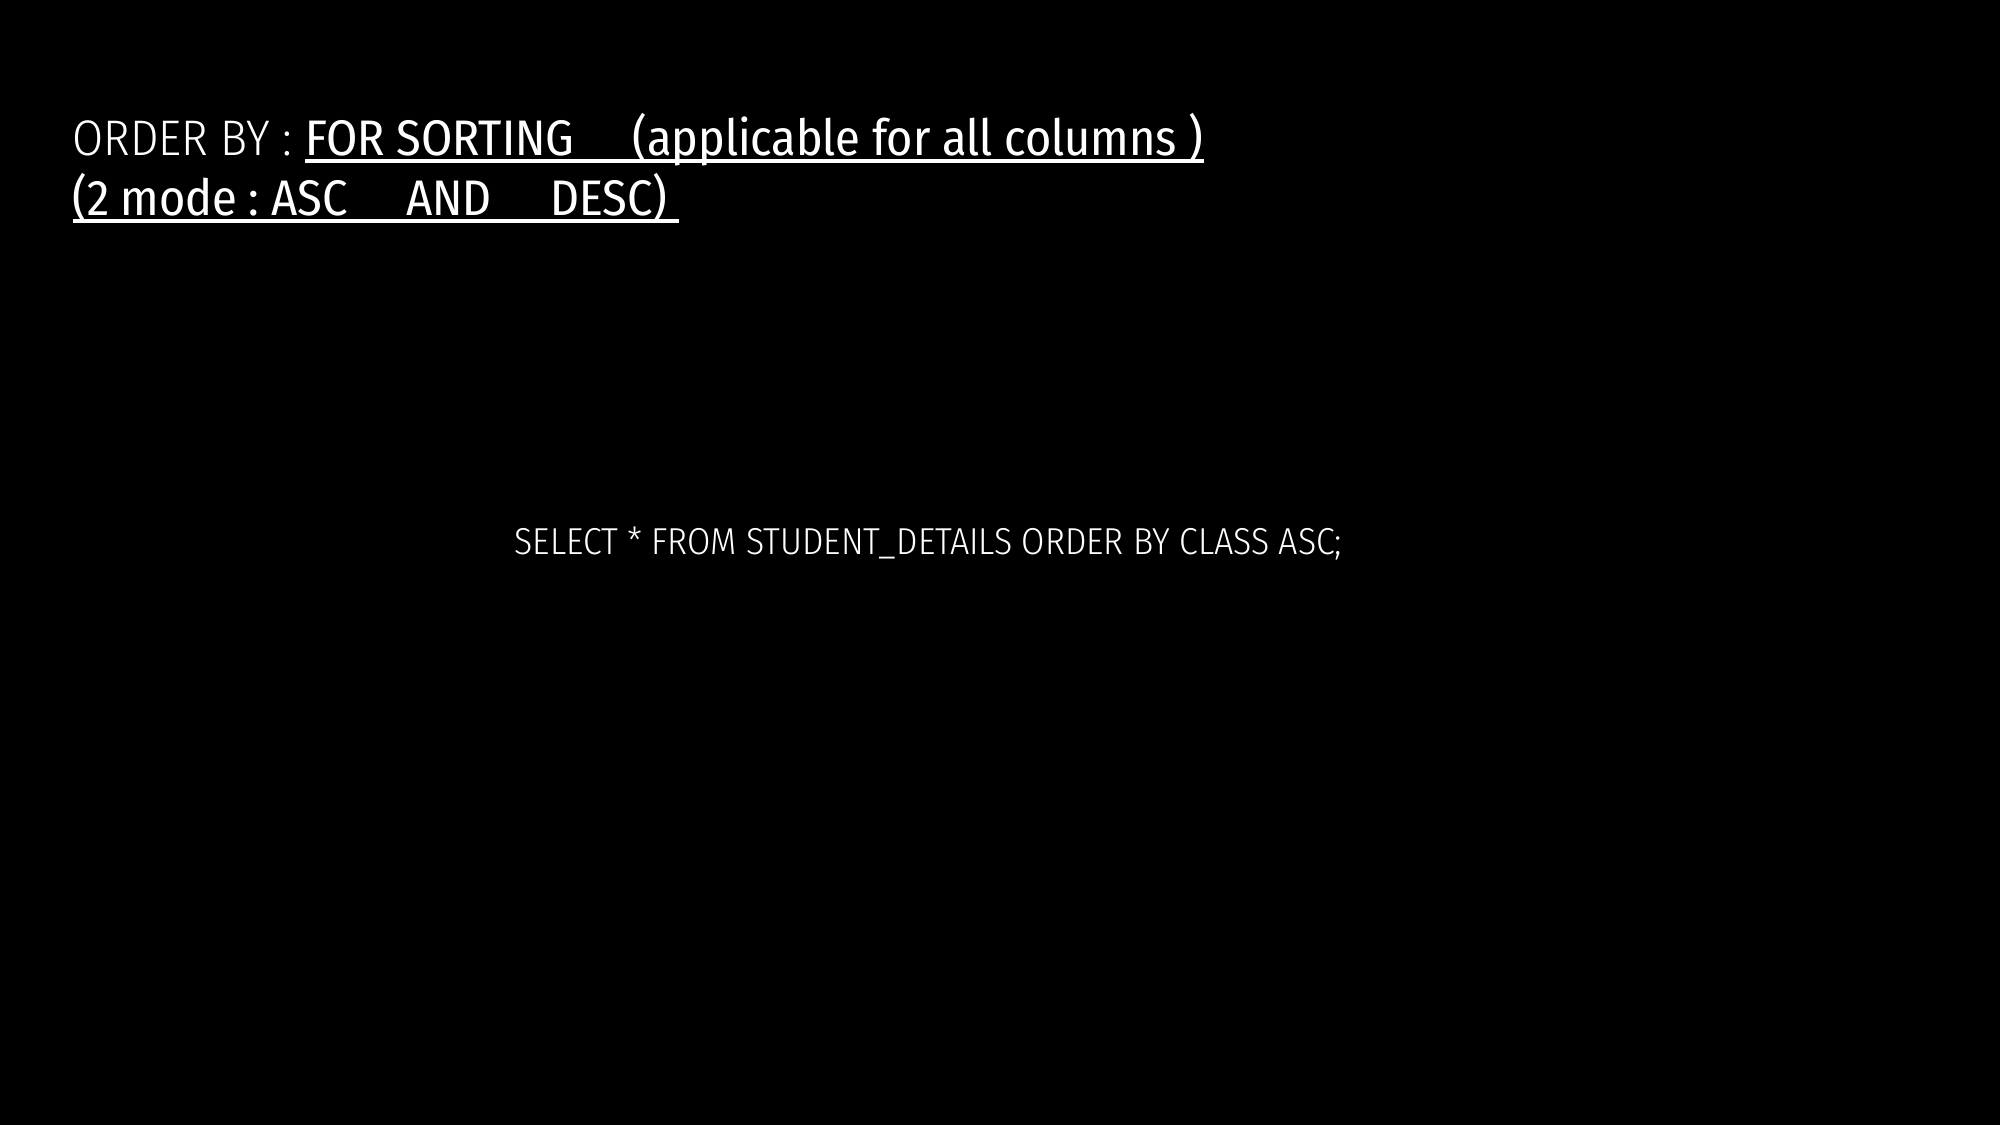

ORDER BY : FOR SORTING     (applicable for all columns )
(2 mode : ASC     AND     DESC)
SELECT * FROM STUDENT_DETAILS ORDER BY CLASS ASC;